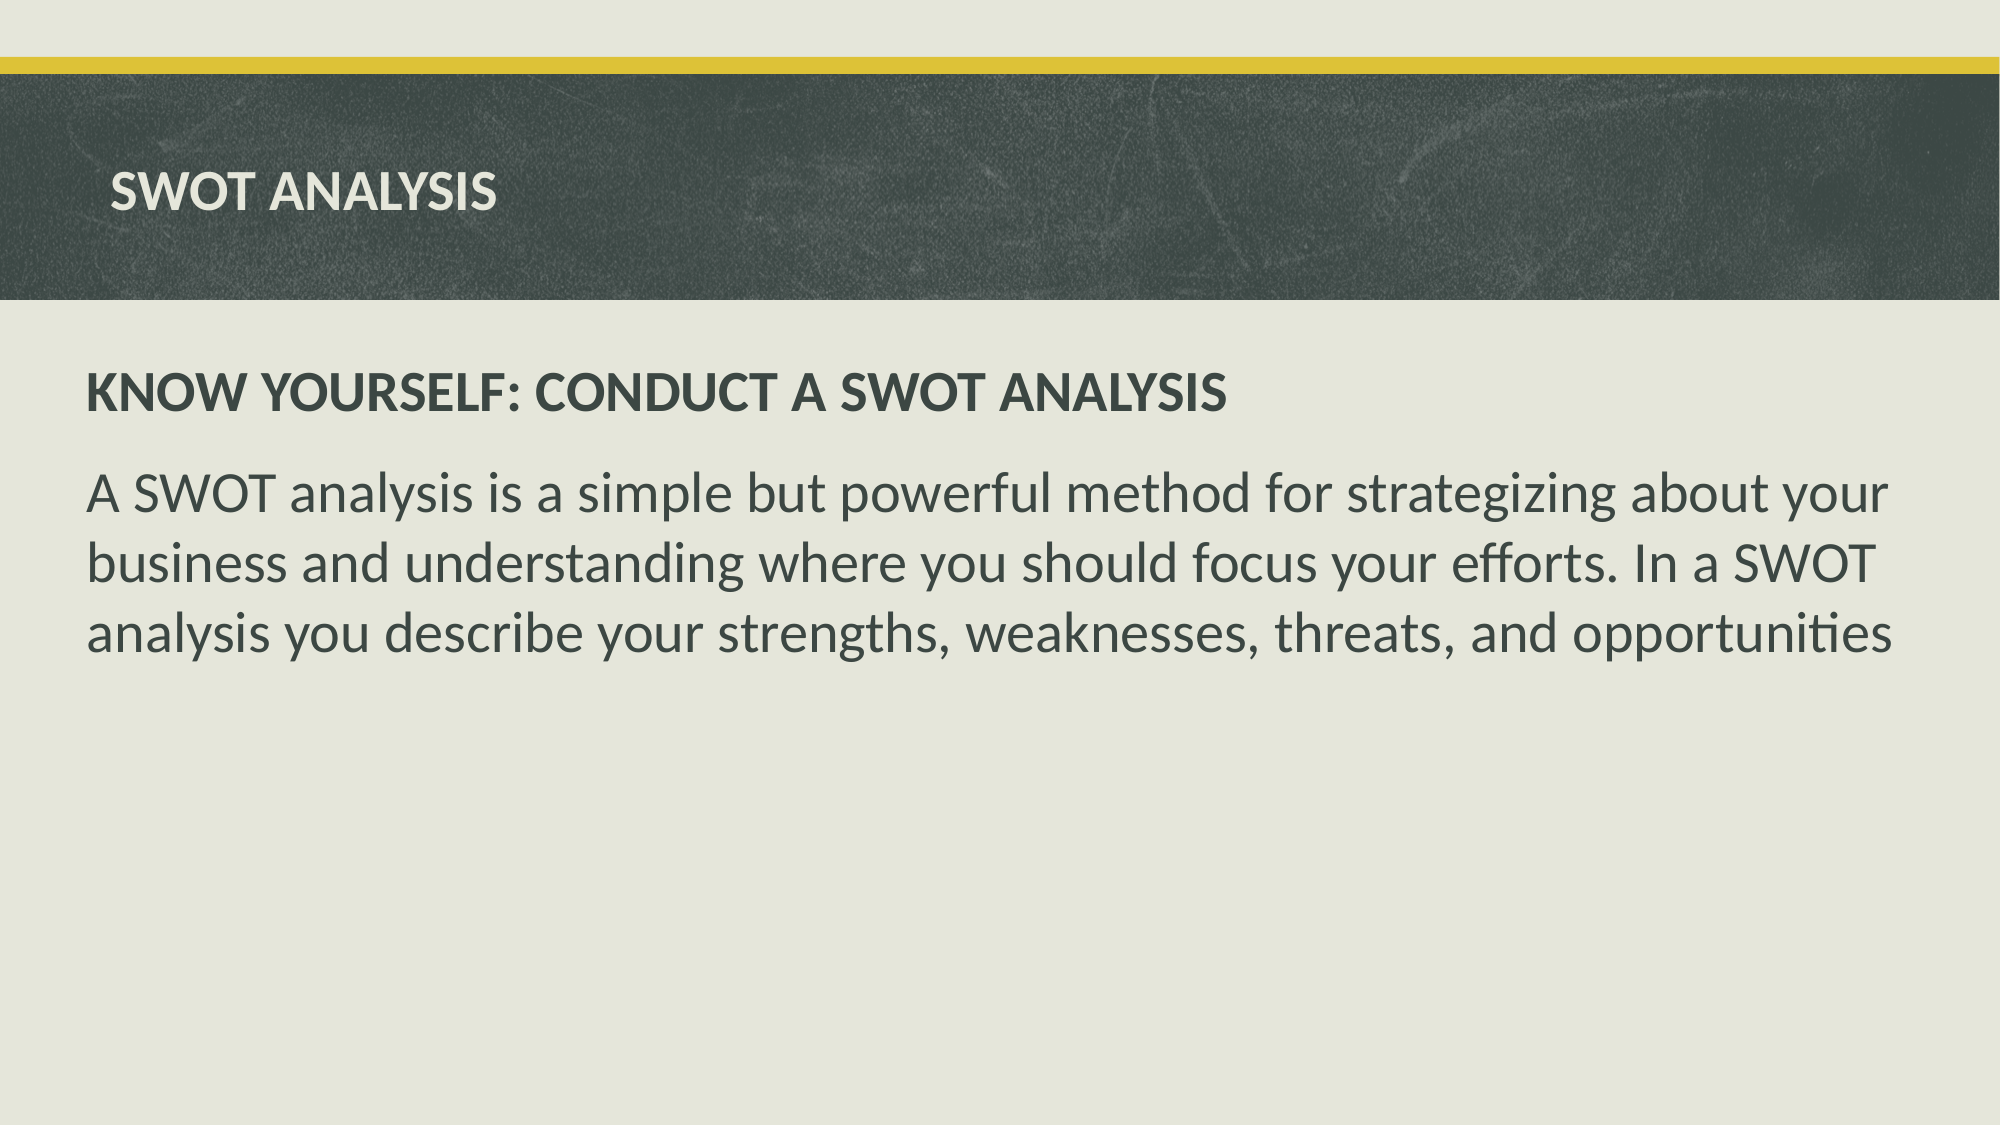

# SWOT ANALYSIS
KNOW YOURSELF: CONDUCT A SWOT ANALYSIS
A SWOT analysis is a simple but powerful method for strategizing about your business and understanding where you should focus your efforts. In a SWOT analysis you describe your strengths, weaknesses, threats, and opportunities